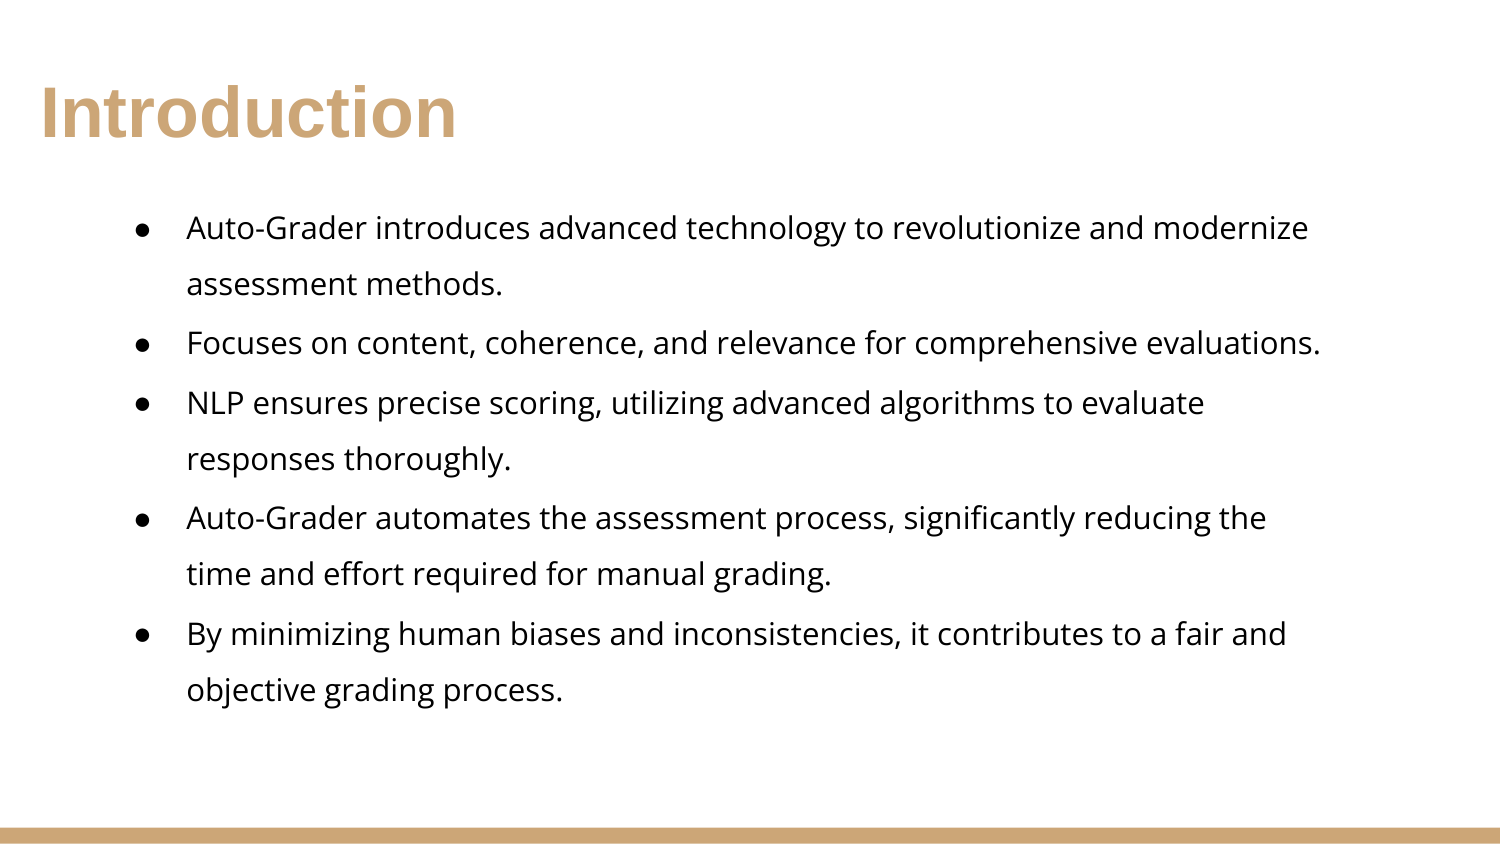

# Introduction
Auto-Grader introduces advanced technology to revolutionize and modernize assessment methods.
Focuses on content, coherence, and relevance for comprehensive evaluations.
NLP ensures precise scoring, utilizing advanced algorithms to evaluate responses thoroughly.
Auto-Grader automates the assessment process, significantly reducing the time and effort required for manual grading.
By minimizing human biases and inconsistencies, it contributes to a fair and objective grading process.